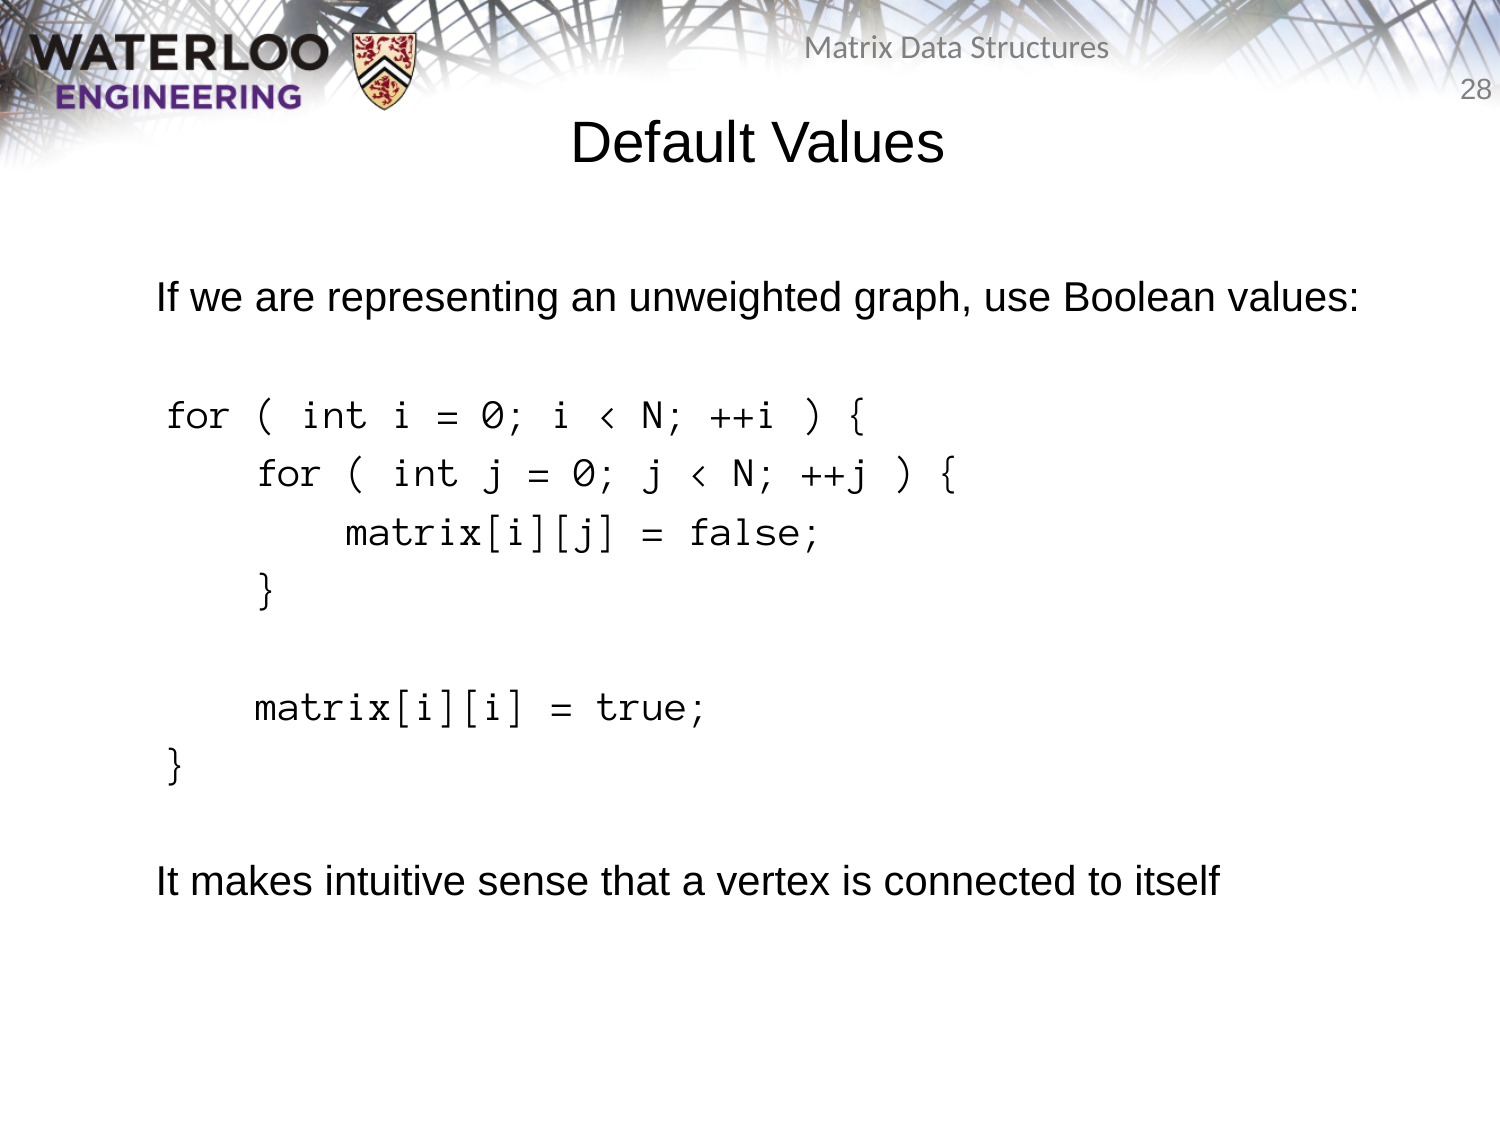

# Default Values
If we are representing an unweighted graph, use Boolean values:

for ( int i = 0; i < N; ++i ) {
    for ( int j = 0; j < N; ++j ) {
        matrix[i][j] = false;
    }

    matrix[i][i] = true;
}

It makes intuitive sense that a vertex is connected to itself